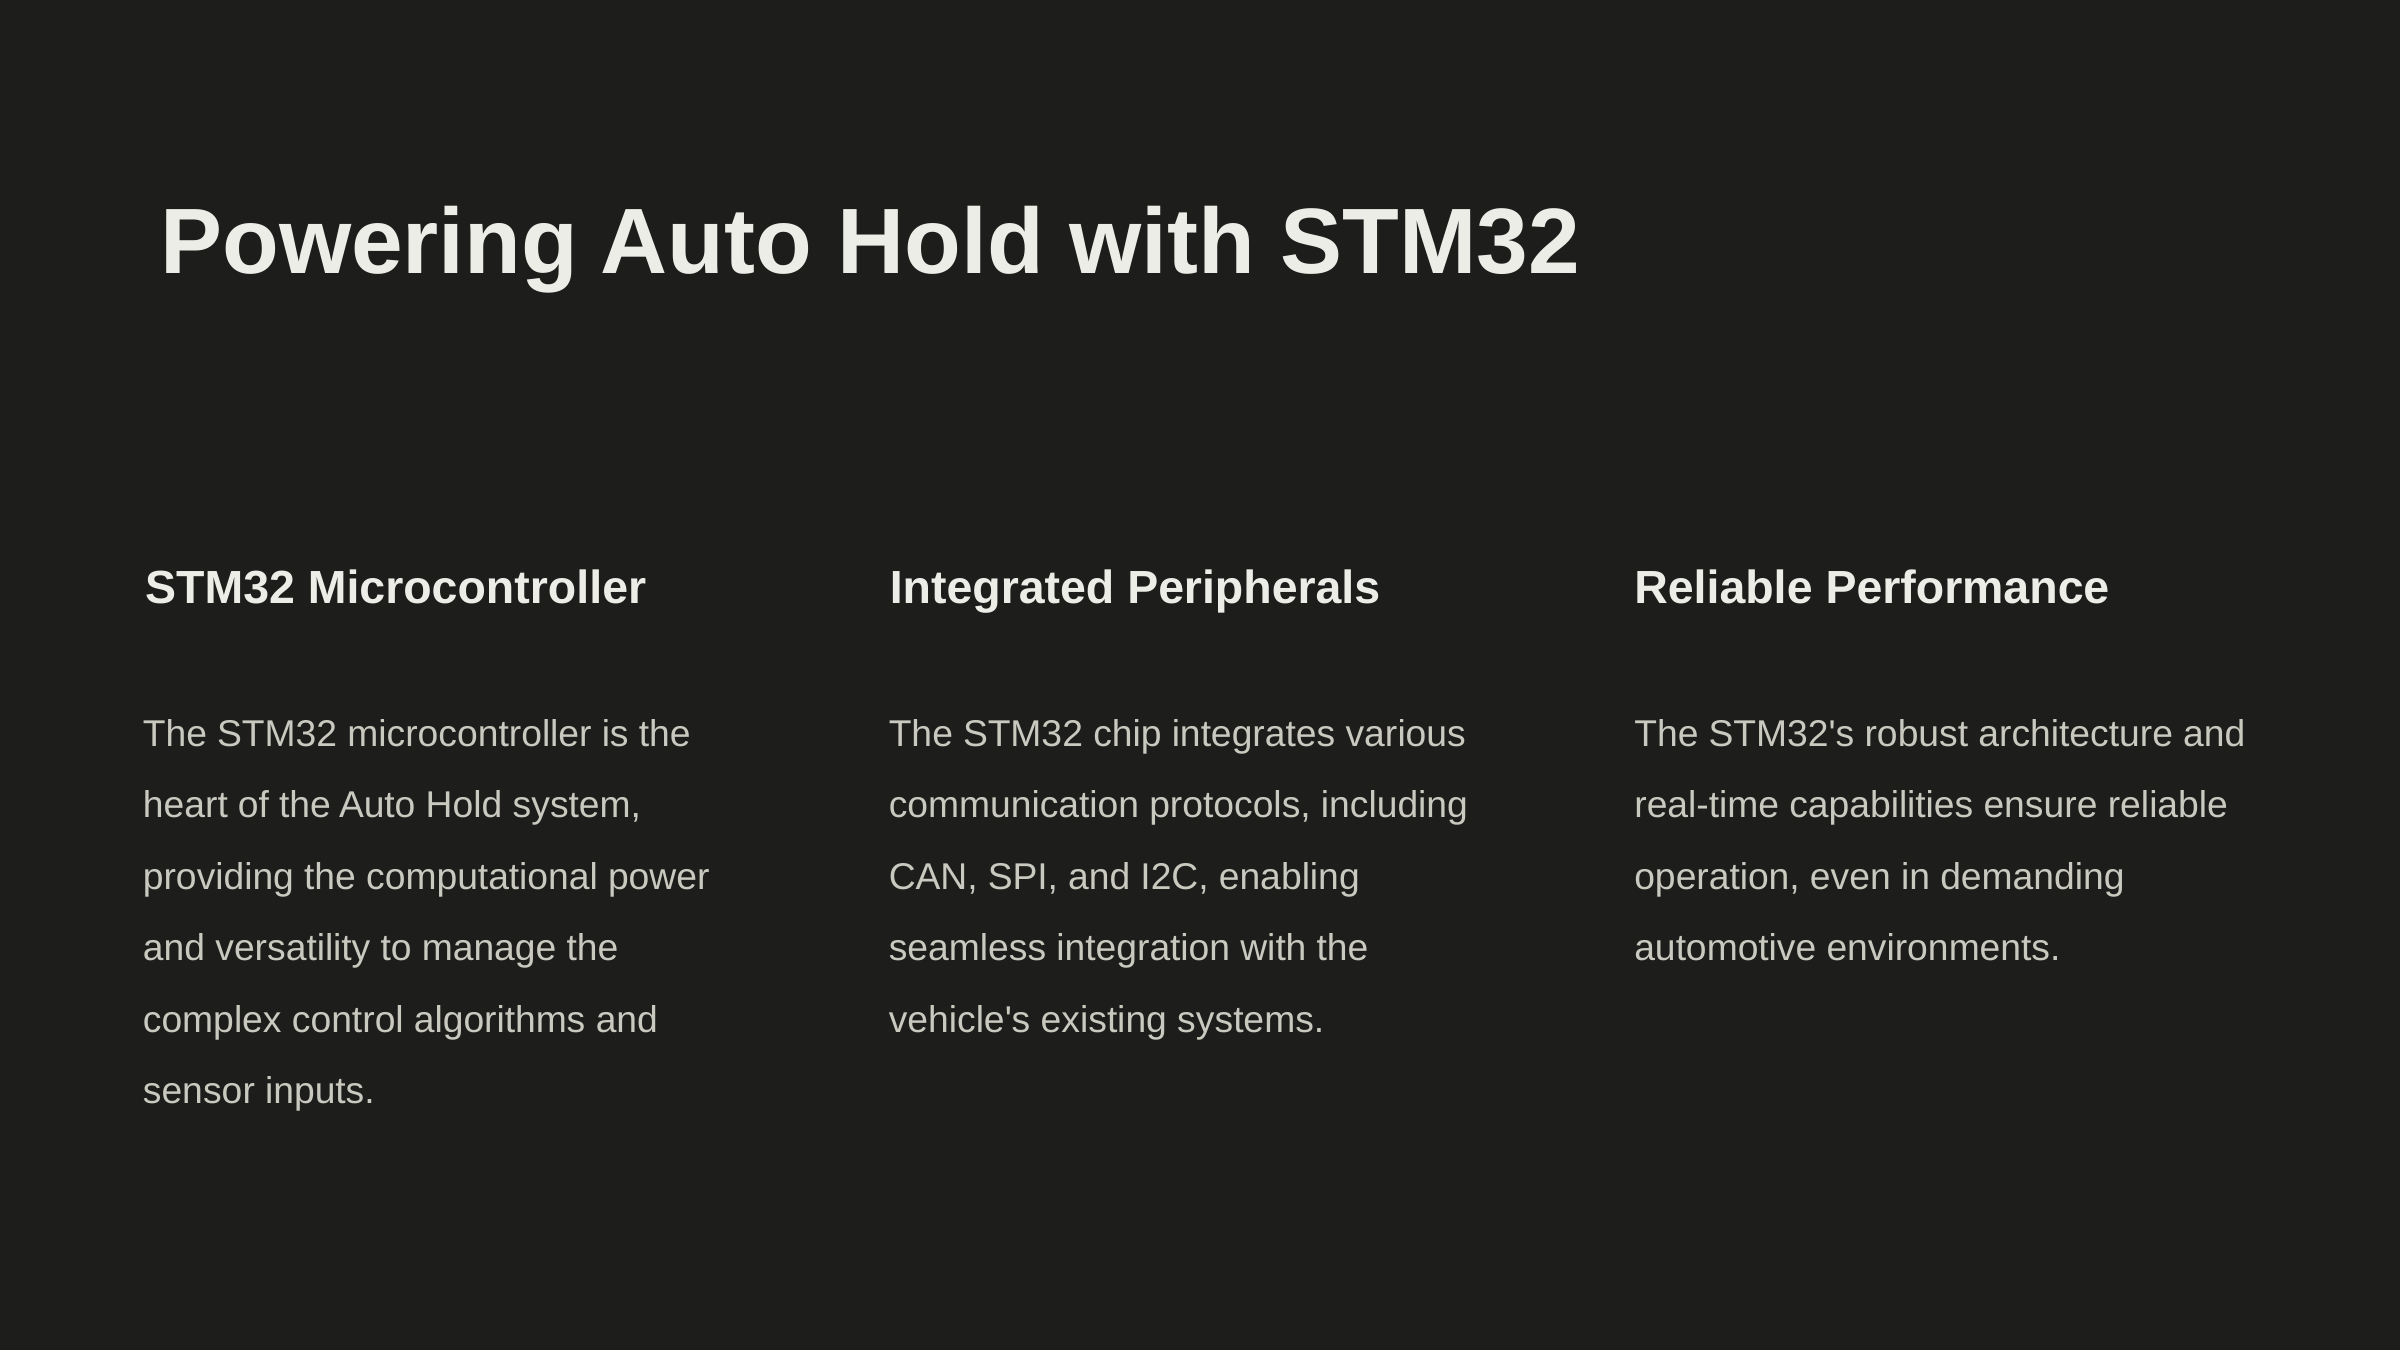

Powering Auto Hold with STM32
STM32 Microcontroller
Integrated Peripherals
Reliable Performance
The STM32 microcontroller is the heart of the Auto Hold system, providing the computational power and versatility to manage the complex control algorithms and sensor inputs.
The STM32 chip integrates various communication protocols, including CAN, SPI, and I2C, enabling seamless integration with the vehicle's existing systems.
The STM32's robust architecture and real-time capabilities ensure reliable operation, even in demanding automotive environments.